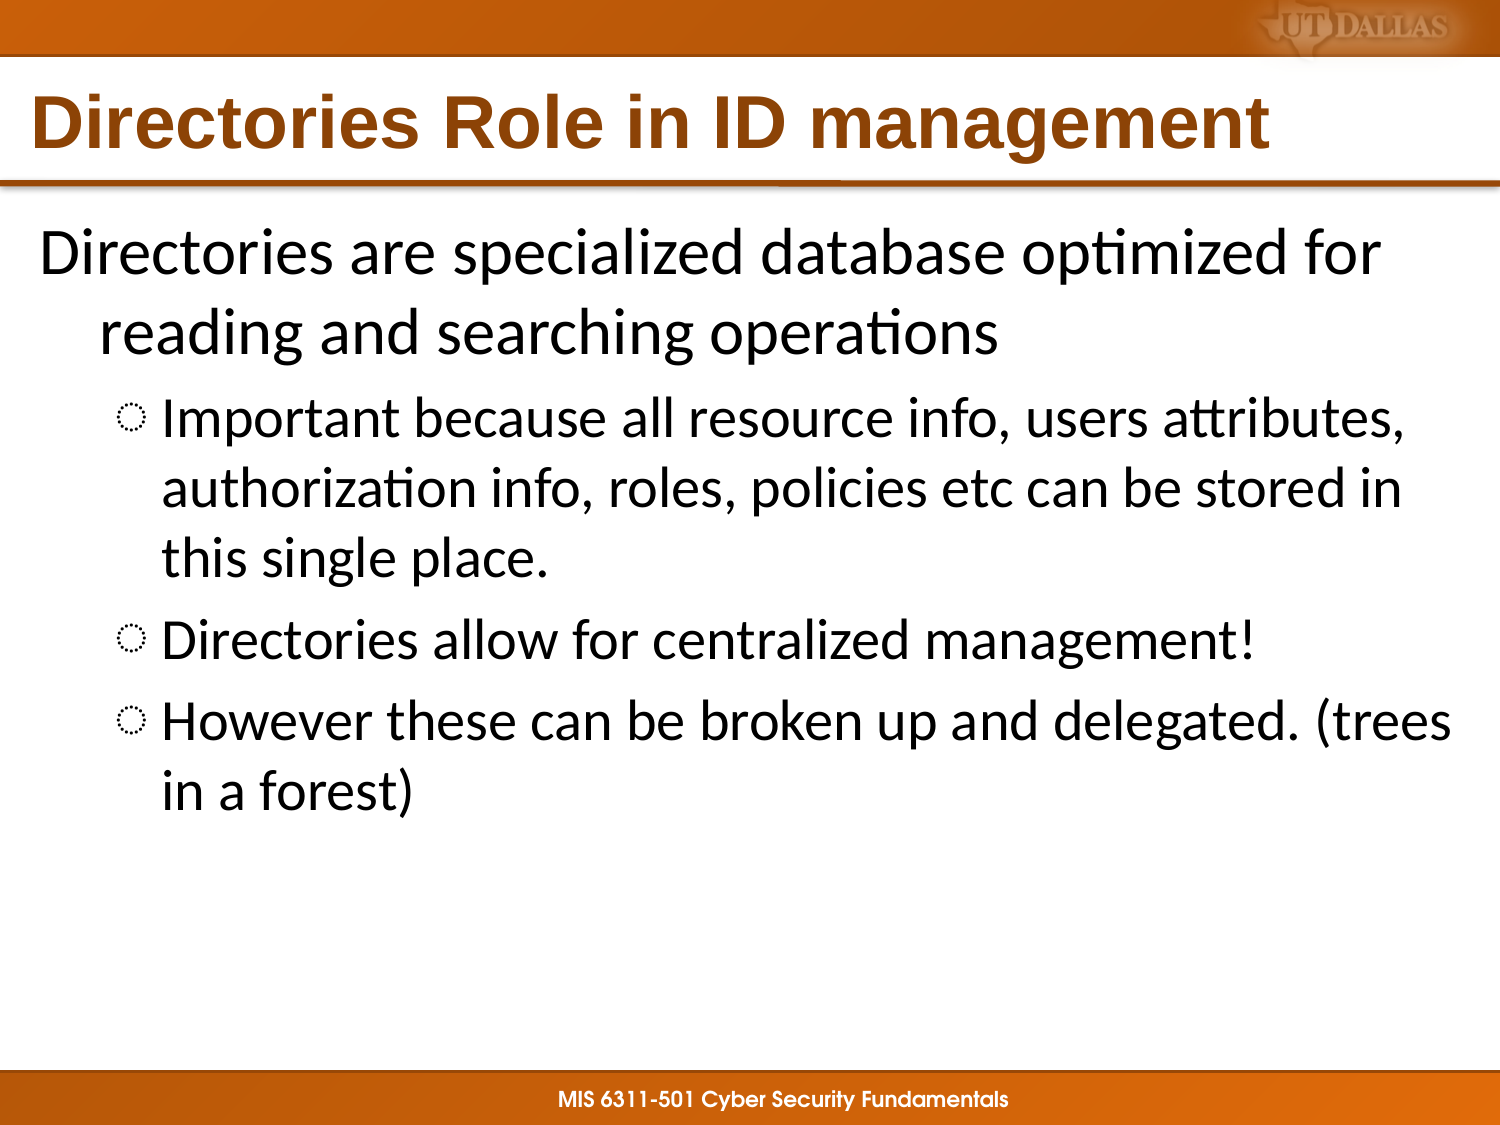

# Directories Role in ID management
Directories are specialized database optimized for reading and searching operations
Important because all resource info, users attributes, authorization info, roles, policies etc can be stored in this single place.
Directories allow for centralized management!
However these can be broken up and delegated. (trees in a forest)